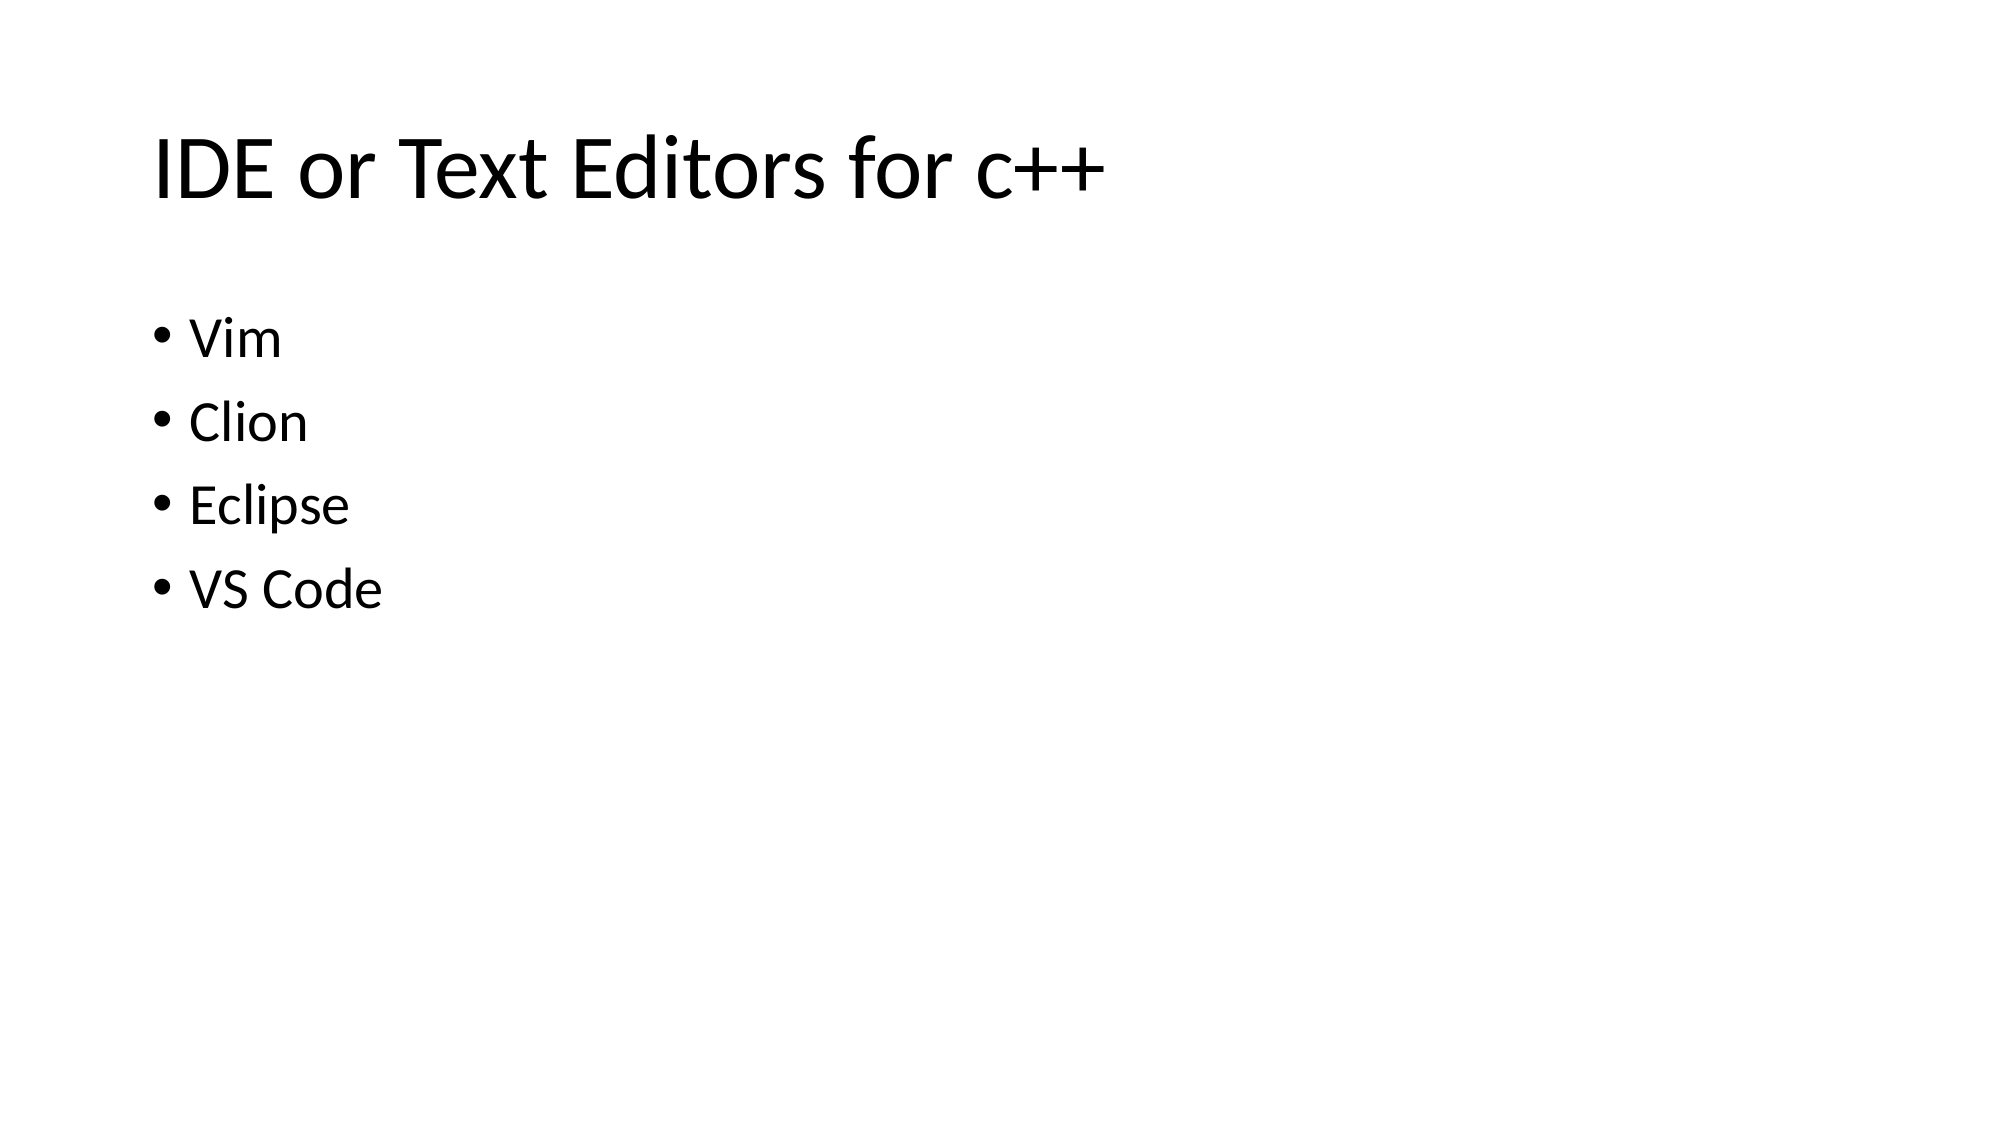

# IDE or Text Editors for c++
Vim
Clion
Eclipse
VS Code